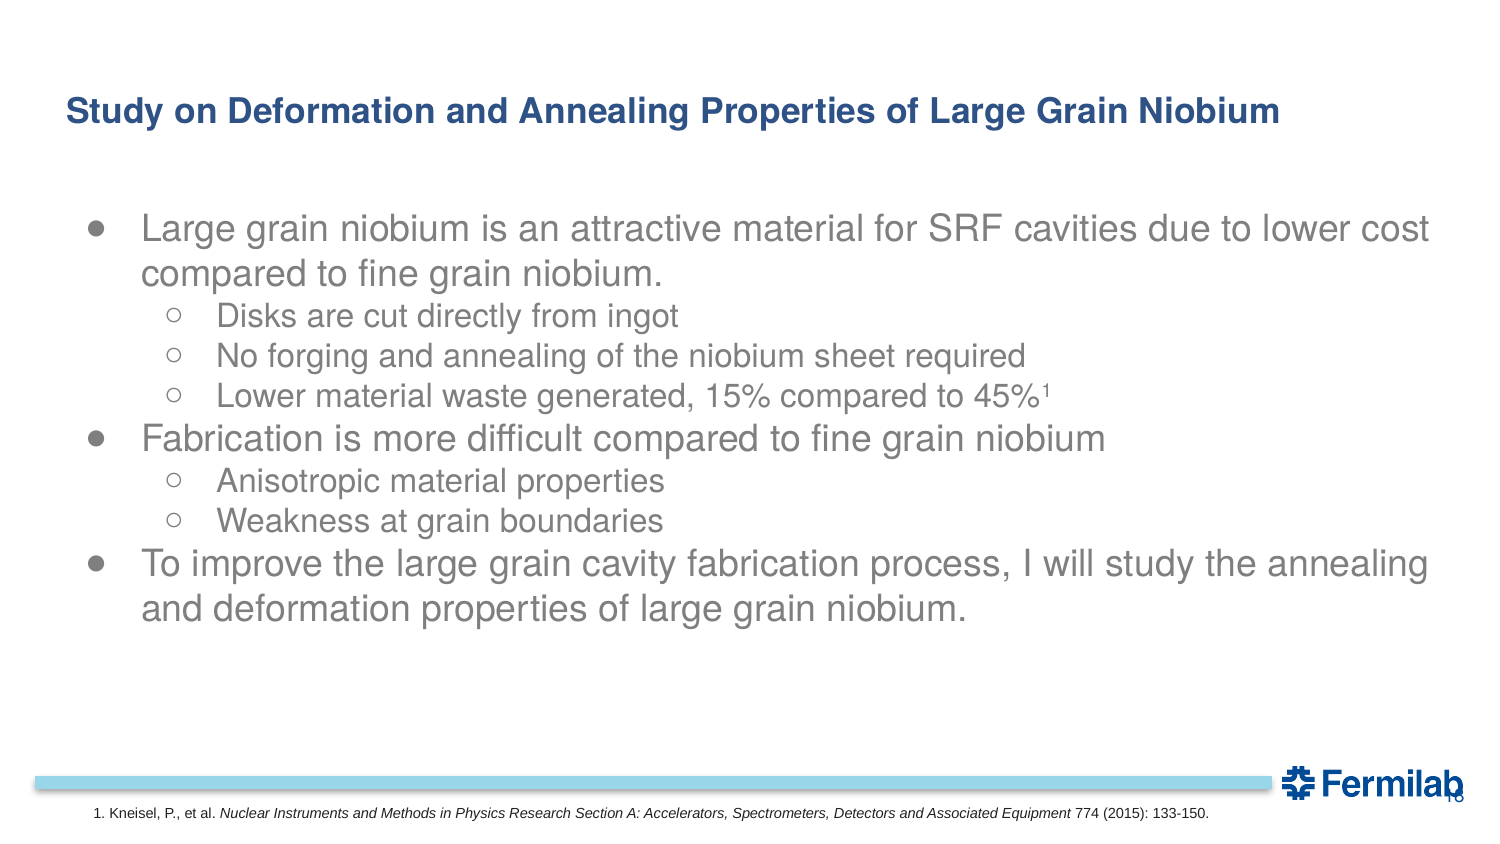

# Study on Deformation and Annealing Properties of Large Grain Niobium
Large grain niobium is an attractive material for SRF cavities due to lower cost compared to fine grain niobium.
Disks are cut directly from ingot
No forging and annealing of the niobium sheet required
Lower material waste generated, 15% compared to 45%1
Fabrication is more difficult compared to fine grain niobium
Anisotropic material properties
Weakness at grain boundaries
To improve the large grain cavity fabrication process, I will study the annealing and deformation properties of large grain niobium.
18
1. Kneisel, P., et al. Nuclear Instruments and Methods in Physics Research Section A: Accelerators, Spectrometers, Detectors and Associated Equipment 774 (2015): 133-150.